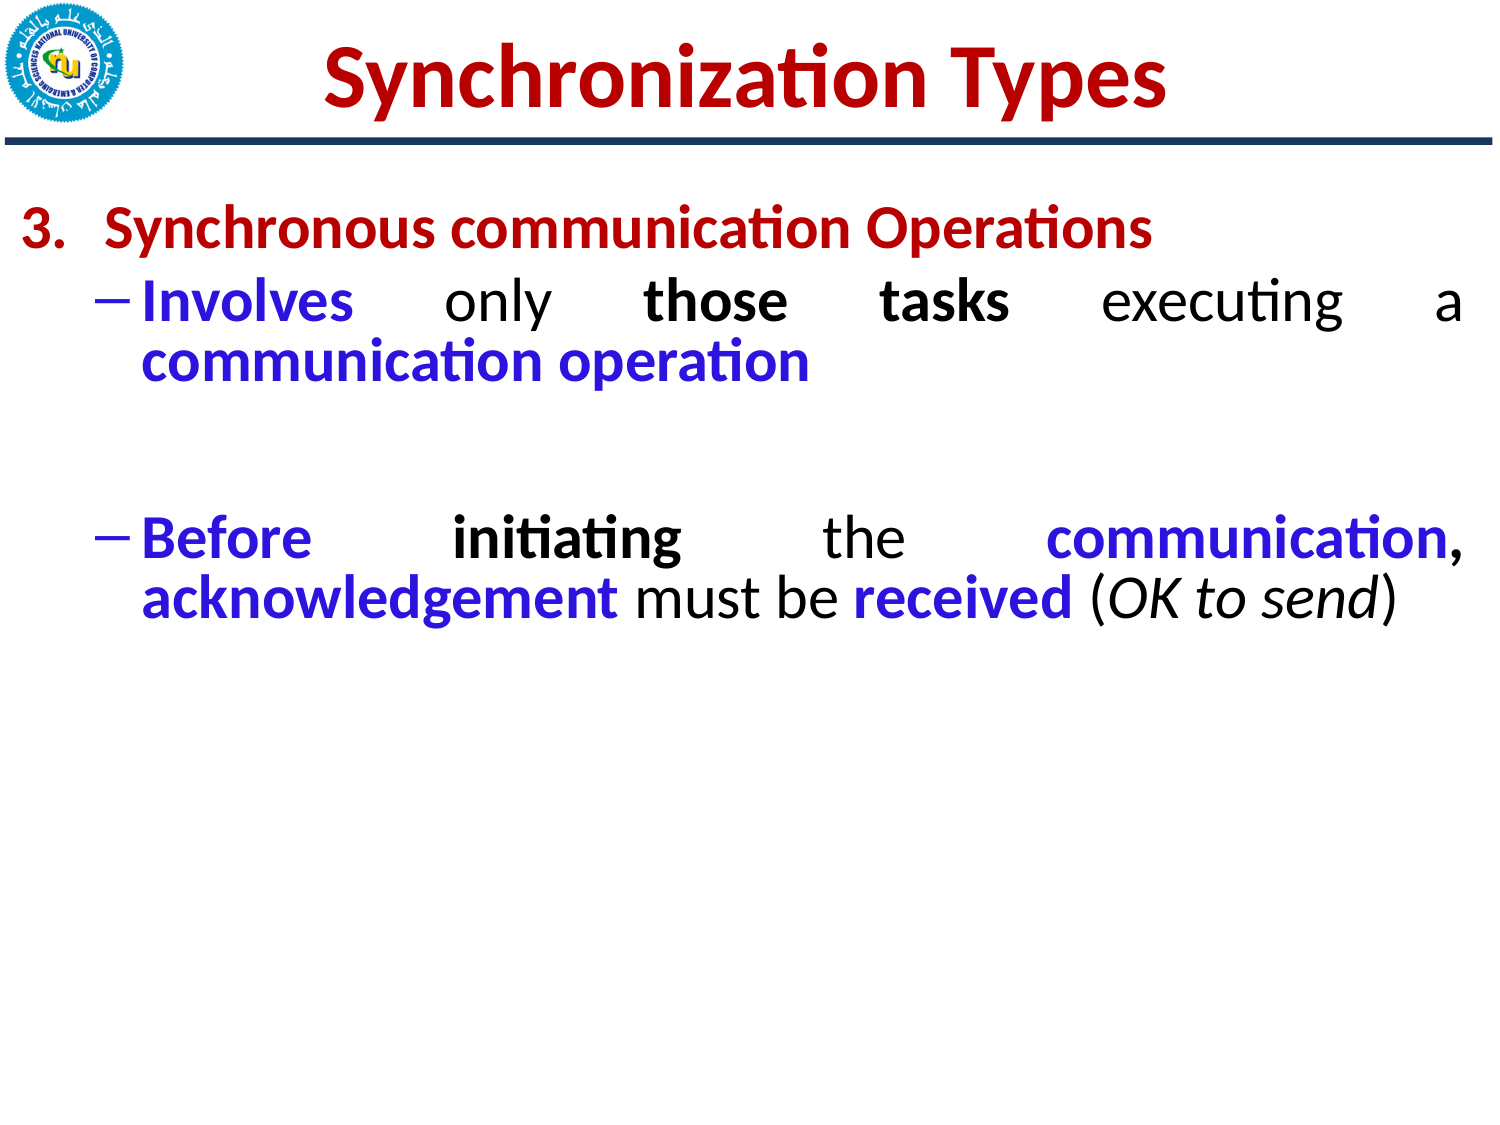

# Synchronization Types

Synchronous communication Operations
Involves only those tasks executing a communication operation

Before initiating the communication, acknowledgement must be received (OK to send)